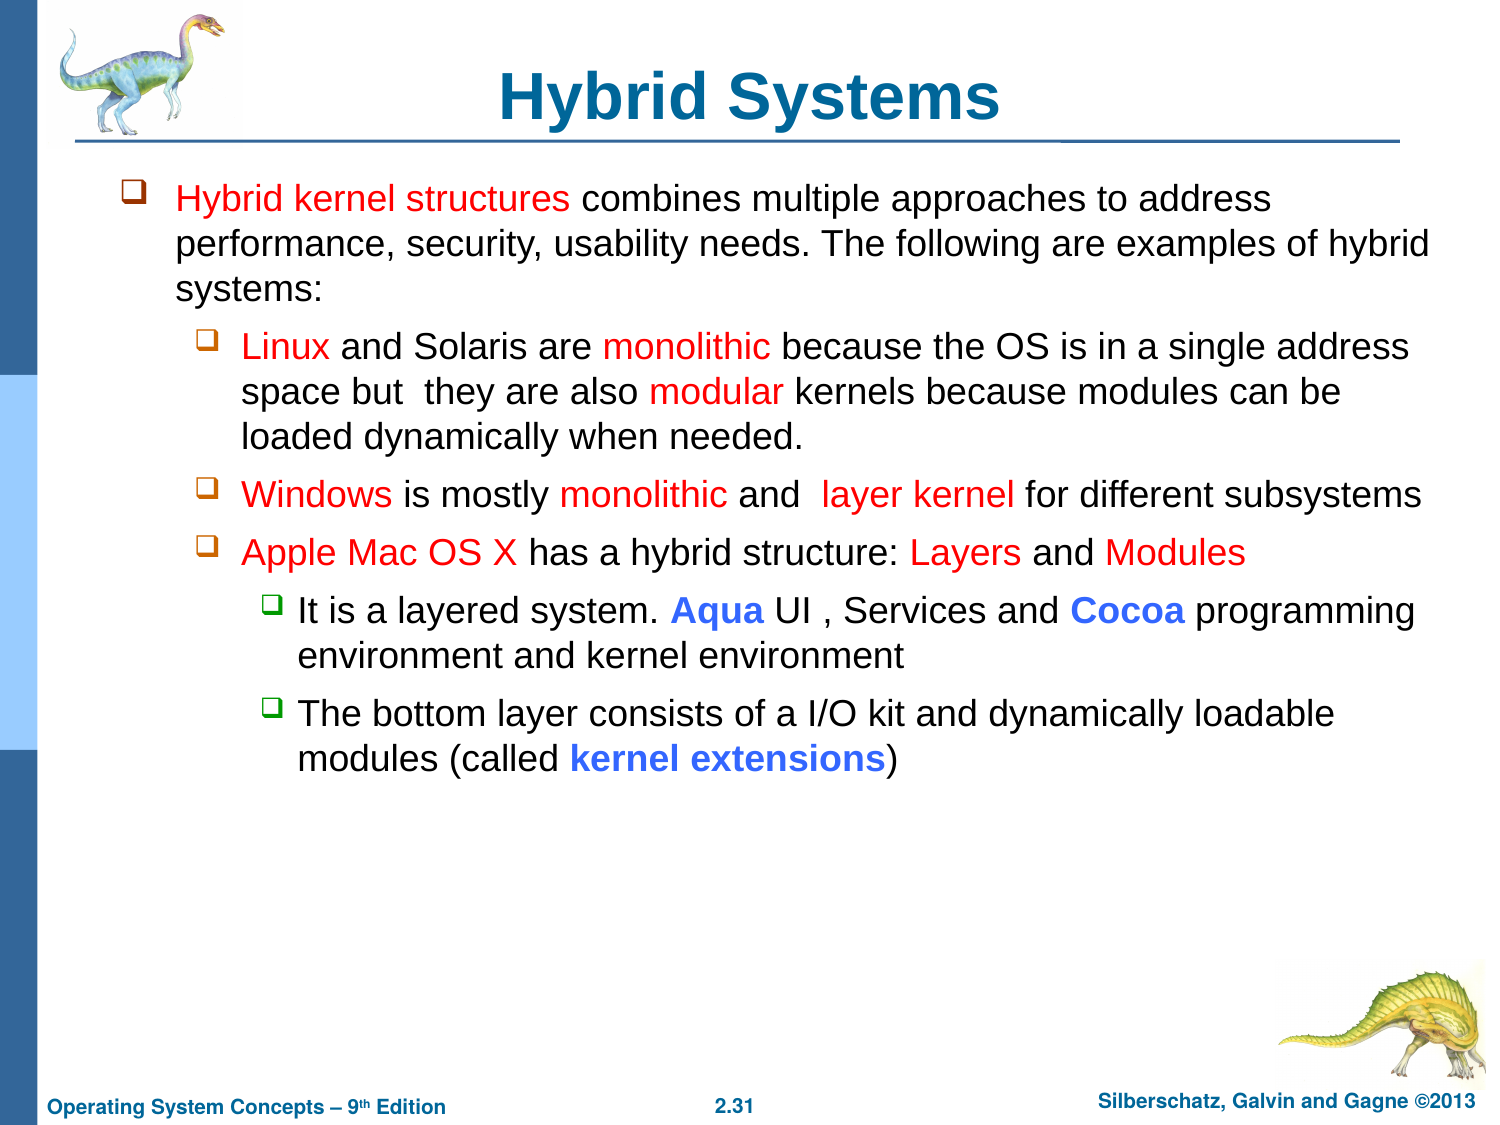

# Hybrid Systems
Hybrid kernel structures combines multiple approaches to address performance, security, usability needs. The following are examples of hybrid systems:
Linux and Solaris are monolithic because the OS is in a single address space but  they are also modular kernels because modules can be loaded dynamically when needed.
Windows is mostly monolithic and  layer kernel for different subsystems
Apple Mac OS X has a hybrid structure: Layers and Modules
It is a layered system. Aqua UI , Services and Cocoa programming environment and kernel environment
The bottom layer consists of a I/O kit and dynamically loadable modules (called kernel extensions)